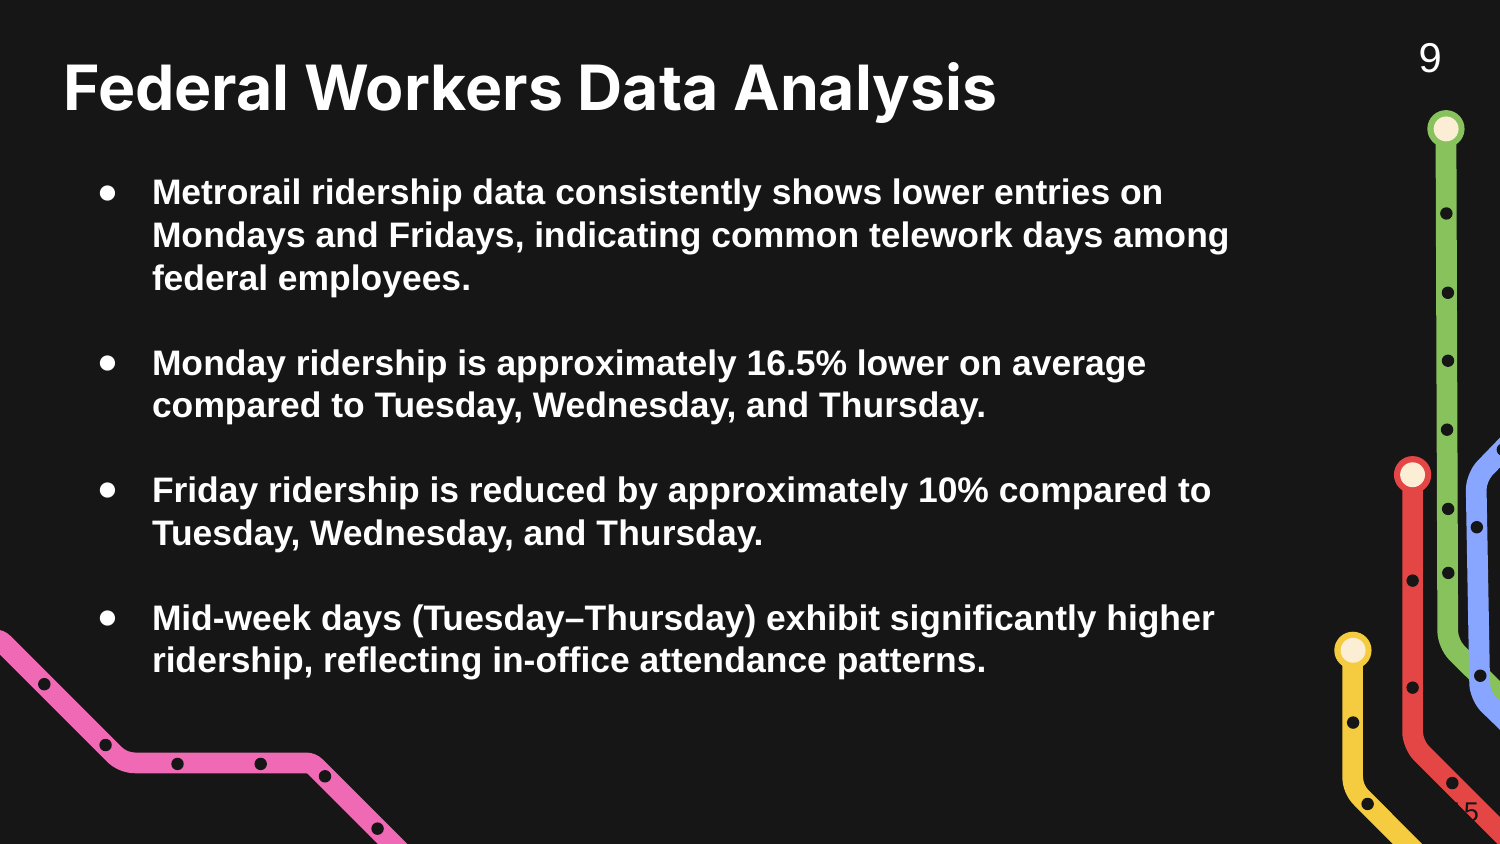

9
Federal Workers Data Analysis
Metrorail ridership data consistently shows lower entries on Mondays and Fridays, indicating common telework days among federal employees.

Monday ridership is approximately 16.5% lower on average compared to Tuesday, Wednesday, and Thursday.

Friday ridership is reduced by approximately 10% compared to Tuesday, Wednesday, and Thursday.

Mid-week days (Tuesday–Thursday) exhibit significantly higher ridership, reflecting in-office attendance patterns.

15